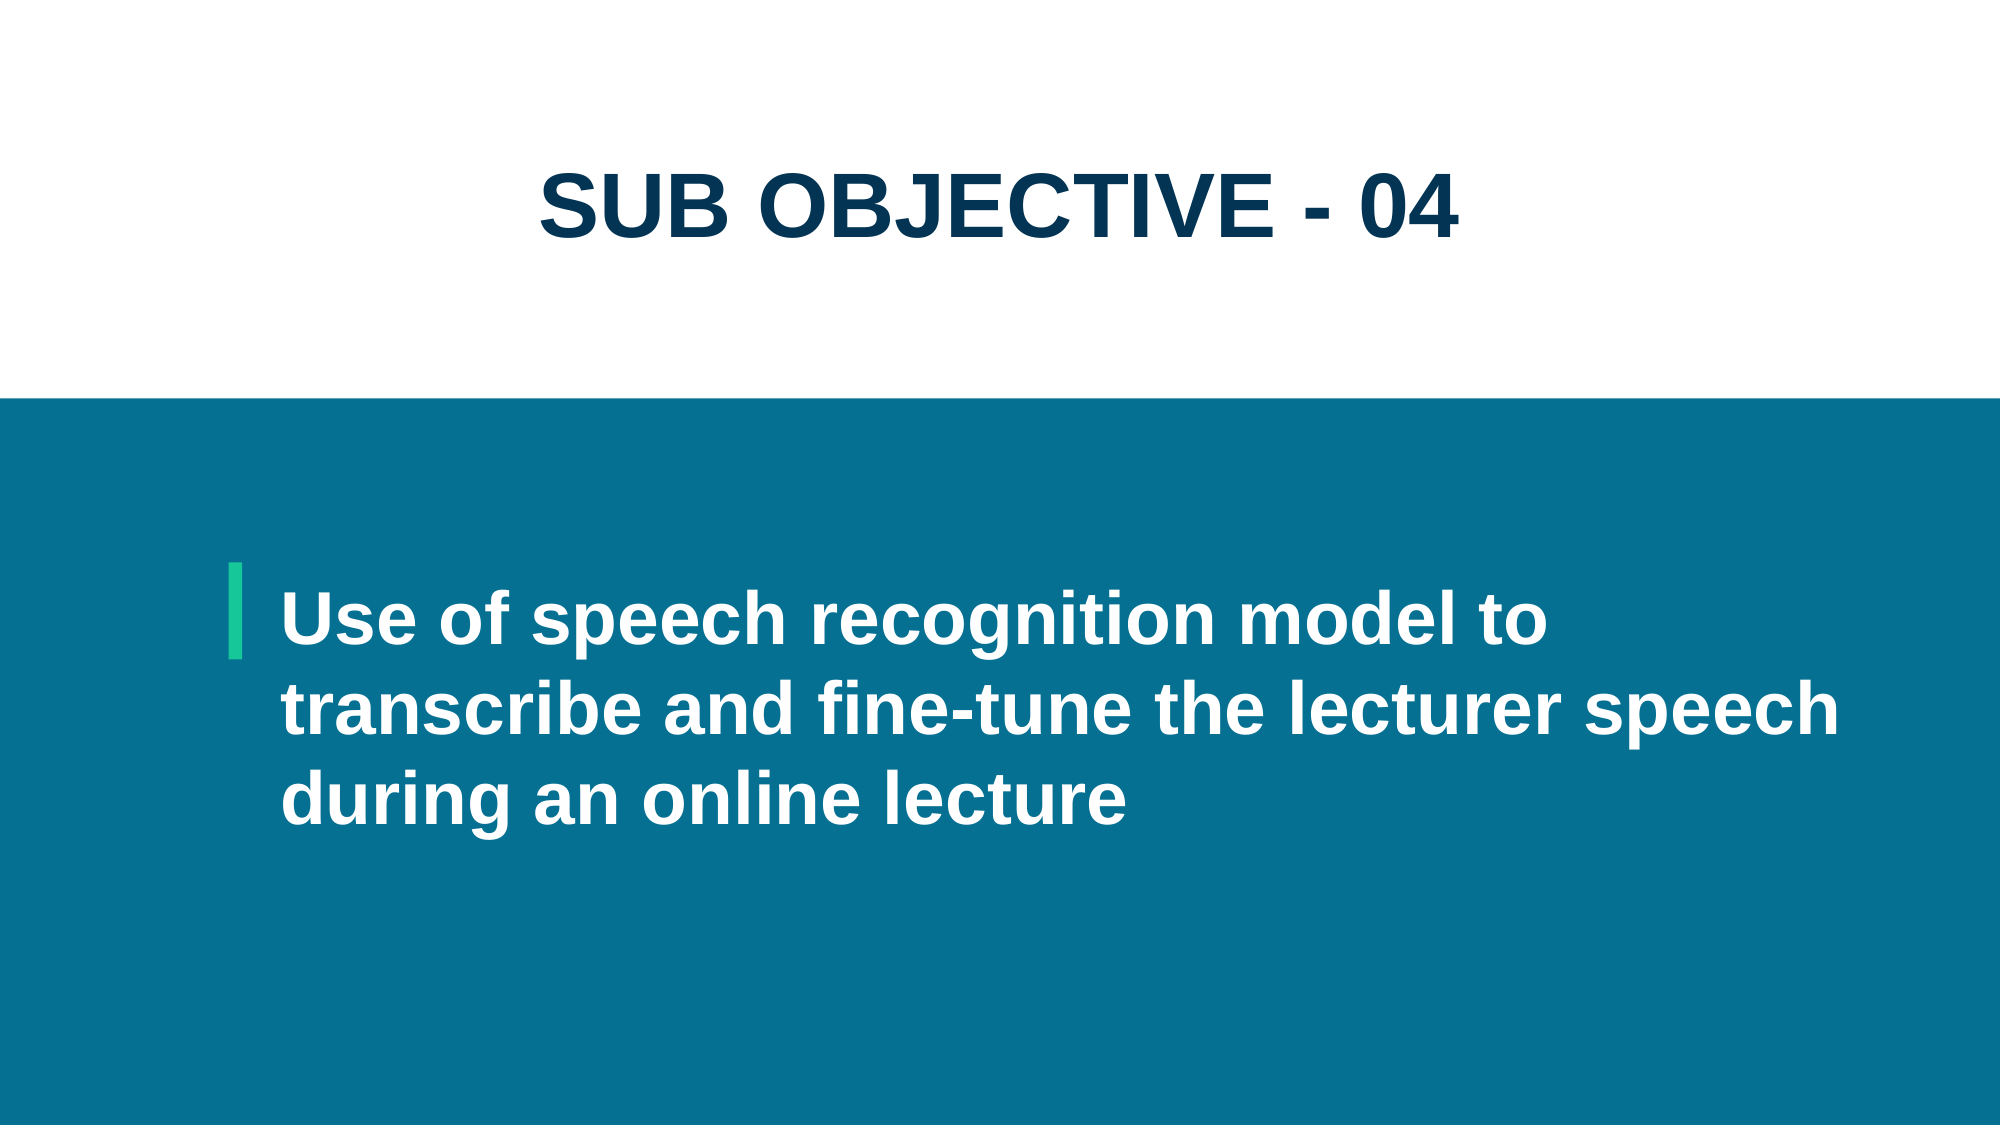

SUB OBJECTIVE - 04

Use of speech recognition model to transcribe and fine-tune the lecturer speech during an online lecture